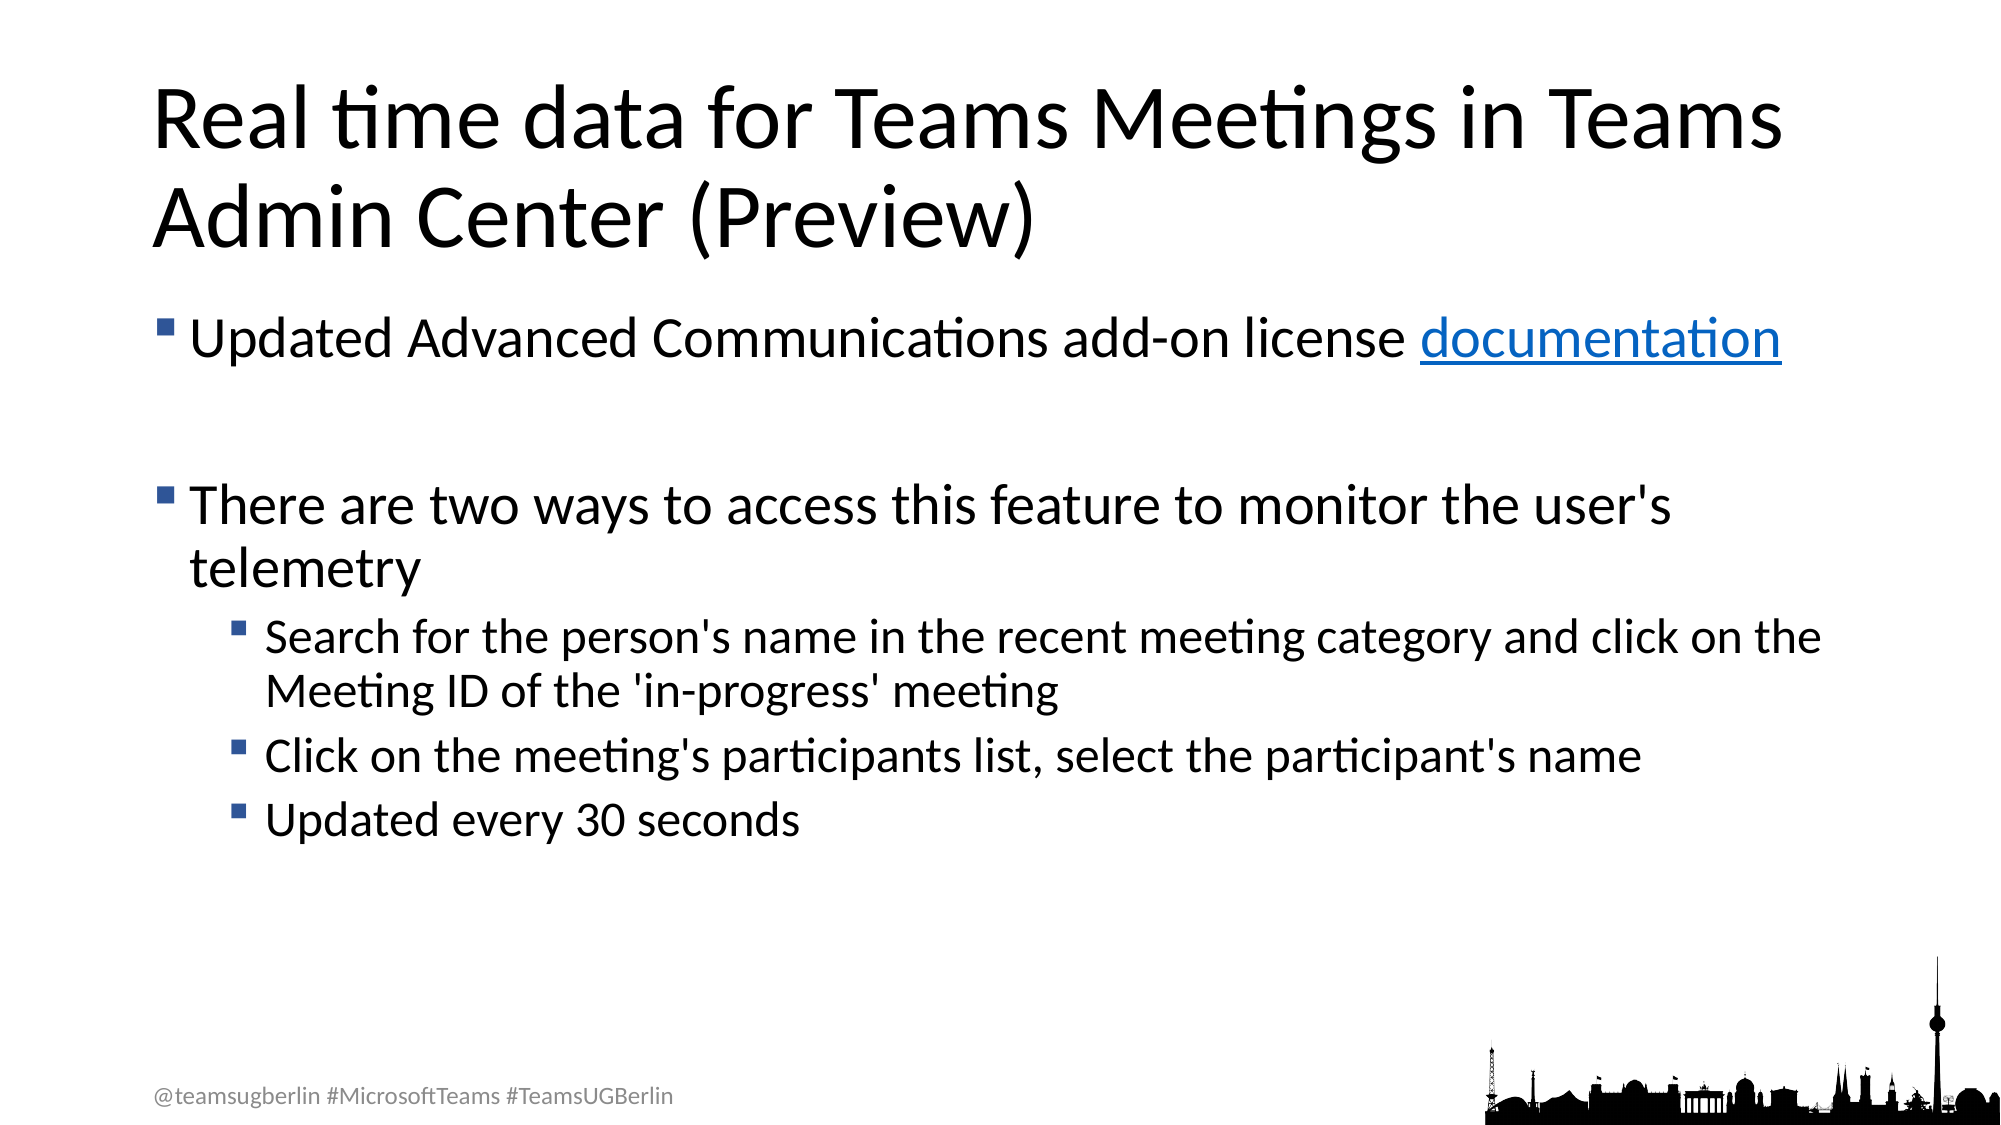

# Real time data for Teams Meetings in Teams Admin Center (Preview)
Updated Advanced Communications add-on license documentation

There are two ways to access this feature to monitor the user's telemetry
Search for the person's name in the recent meeting category and click on the Meeting ID of the 'in-progress' meeting
Click on the meeting's participants list, select the participant's name
Updated every 30 seconds